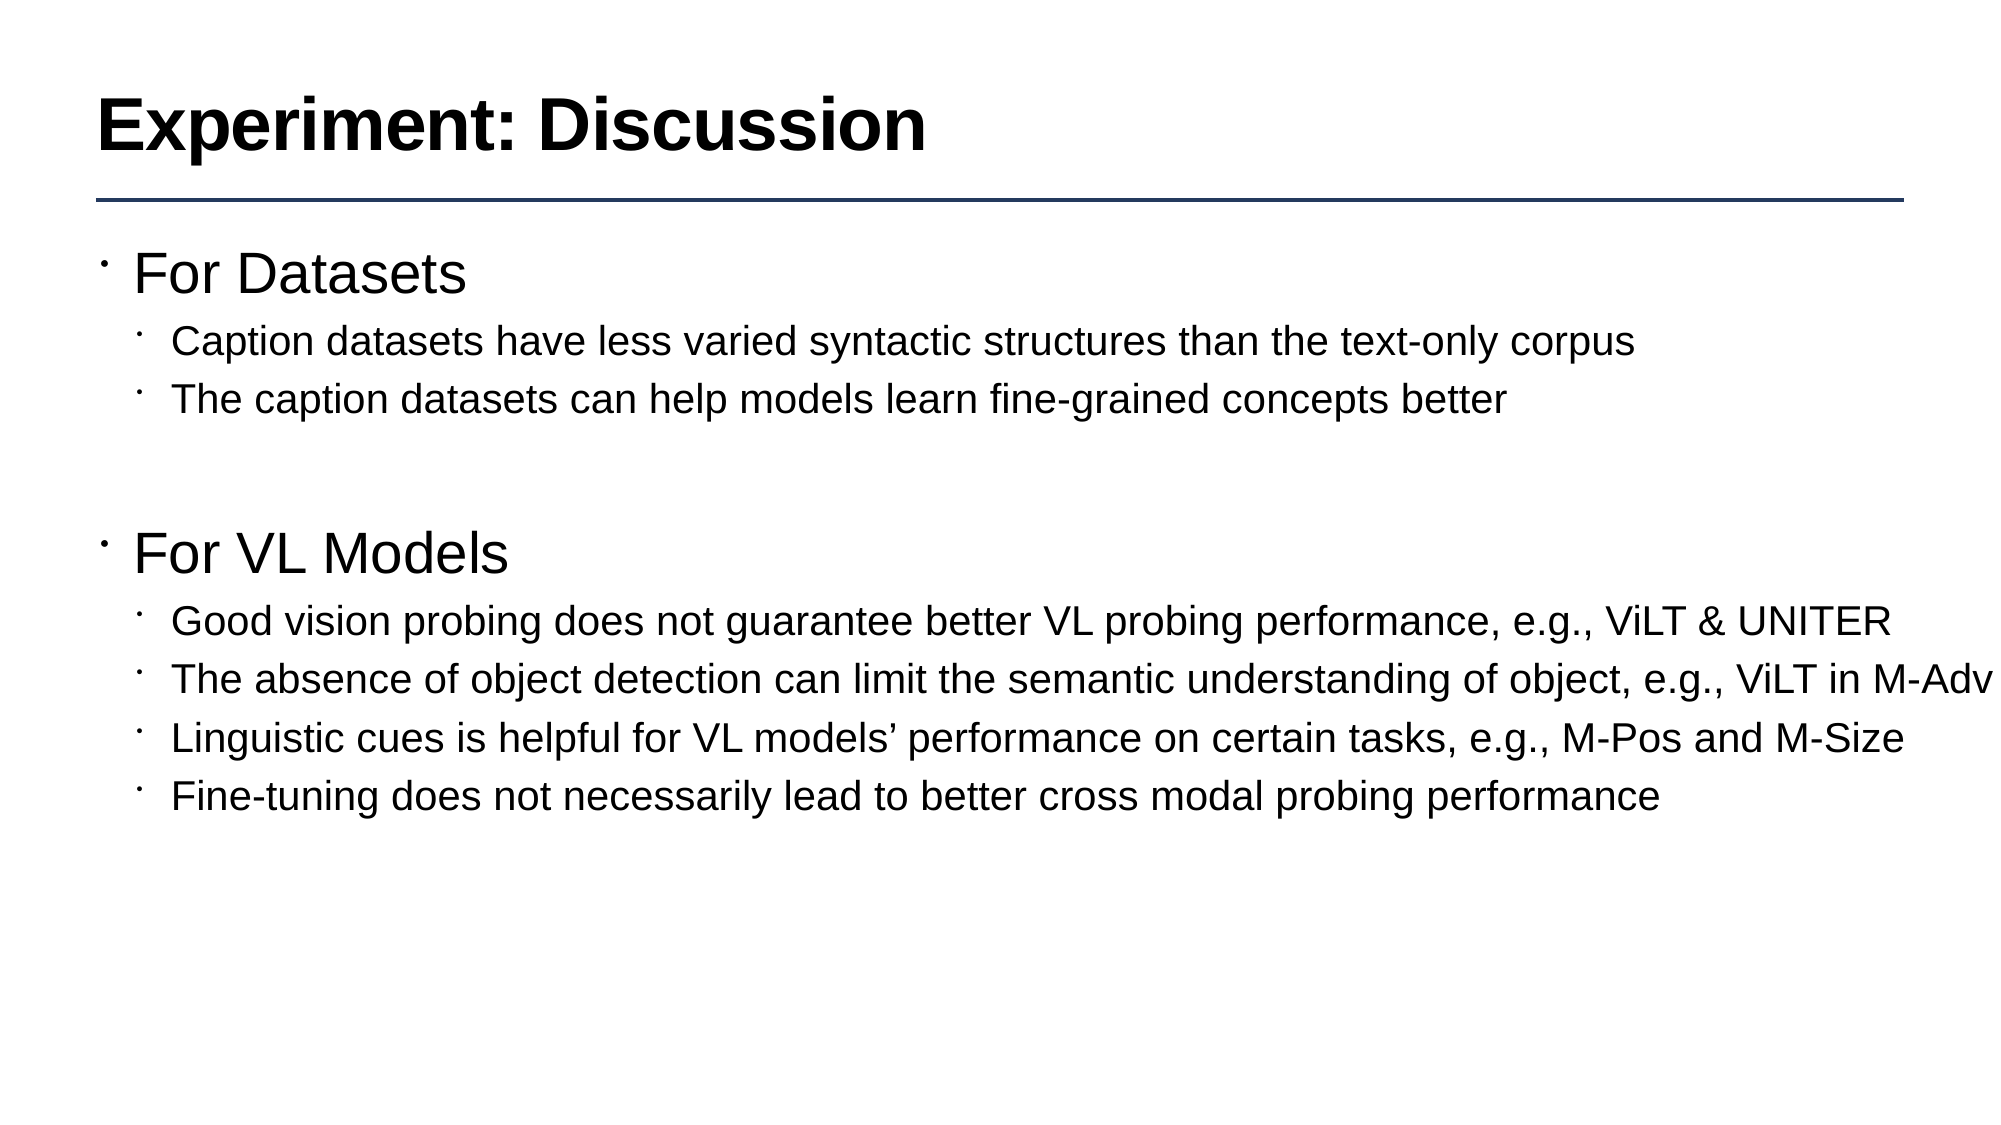

# Experiment: Discussion
For Datasets
Caption datasets have less varied syntactic structures than the text-only corpus
The caption datasets can help models learn fine-grained concepts better

For VL Models
Good vision probing does not guarantee better VL probing performance, e.g., ViLT & UNITER
The absence of object detection can limit the semantic understanding of object, e.g., ViLT in M-Adv
Linguistic cues is helpful for VL models’ performance on certain tasks, e.g., M-Pos and M-Size
Fine-tuning does not necessarily lead to better cross modal probing performance